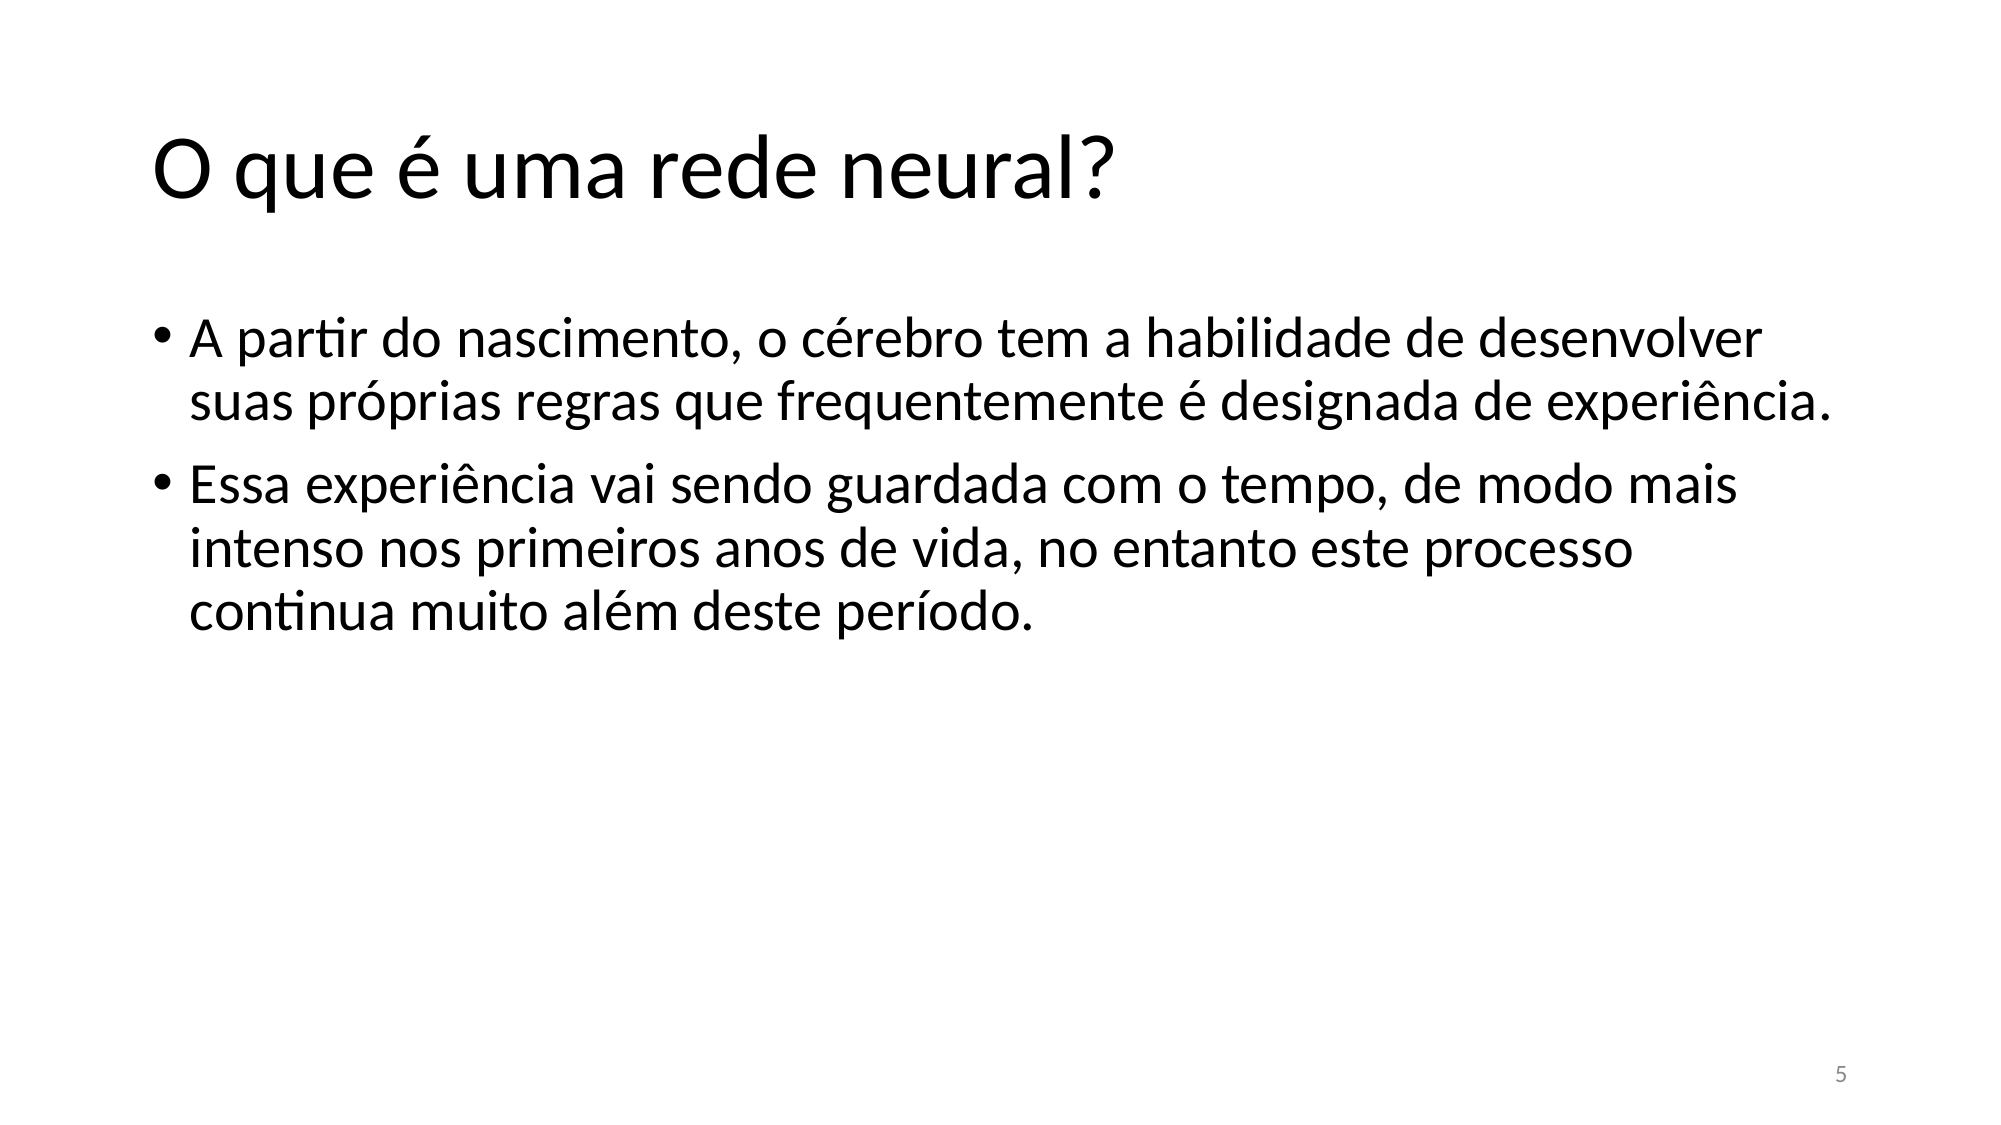

# O que é uma rede neural?
A partir do nascimento, o cérebro tem a habilidade de desenvolver suas próprias regras que frequentemente é designada de experiência.
Essa experiência vai sendo guardada com o tempo, de modo mais intenso nos primeiros anos de vida, no entanto este processo continua muito além deste período.
5